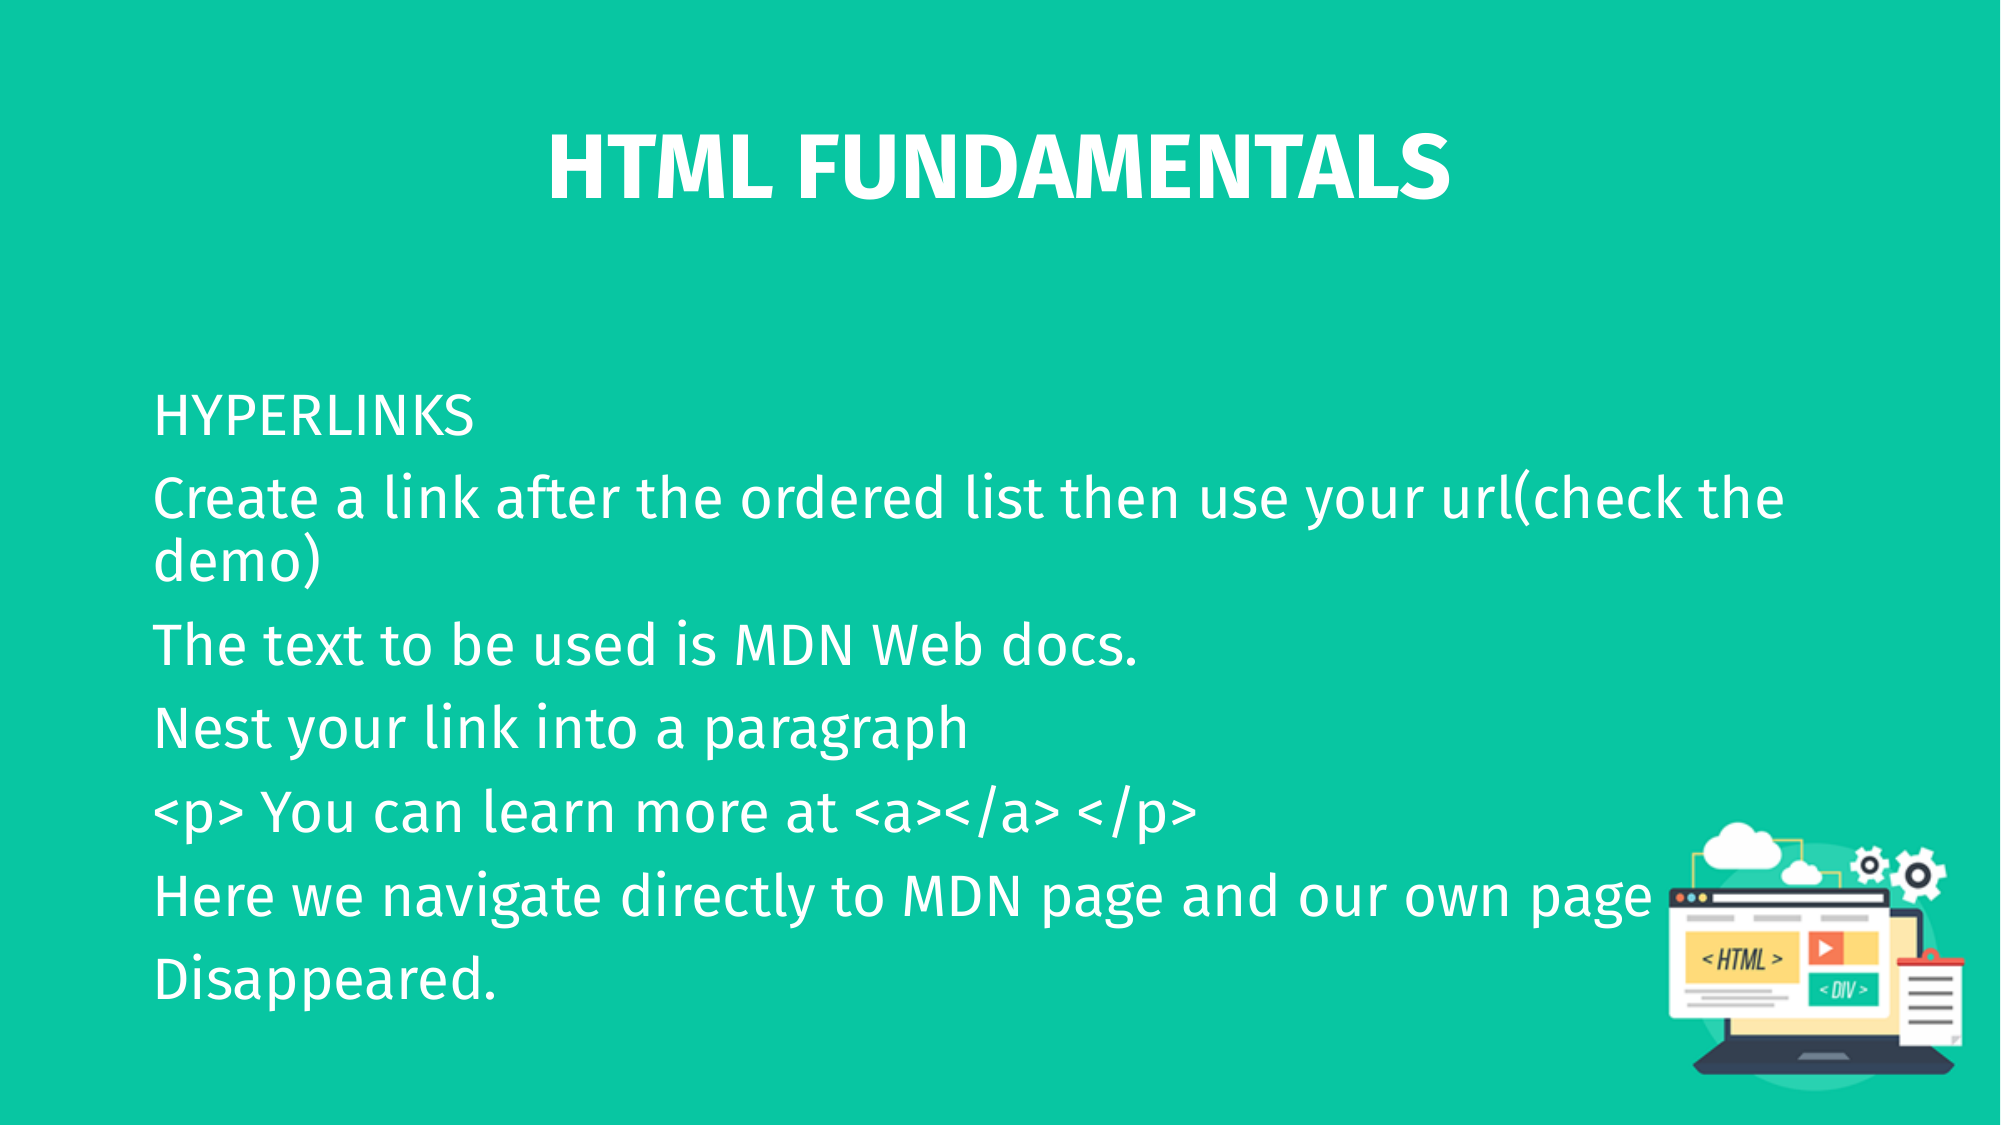

# HTML FUNDAMENTALS

HYPERLINKS
Create a link after the ordered list then use your url(check the demo)
The text to be used is MDN Web docs.
Nest your link into a paragraph
<p> You can learn more at <a></a> </p>
Here we navigate directly to MDN page and our own page
Disappeared.